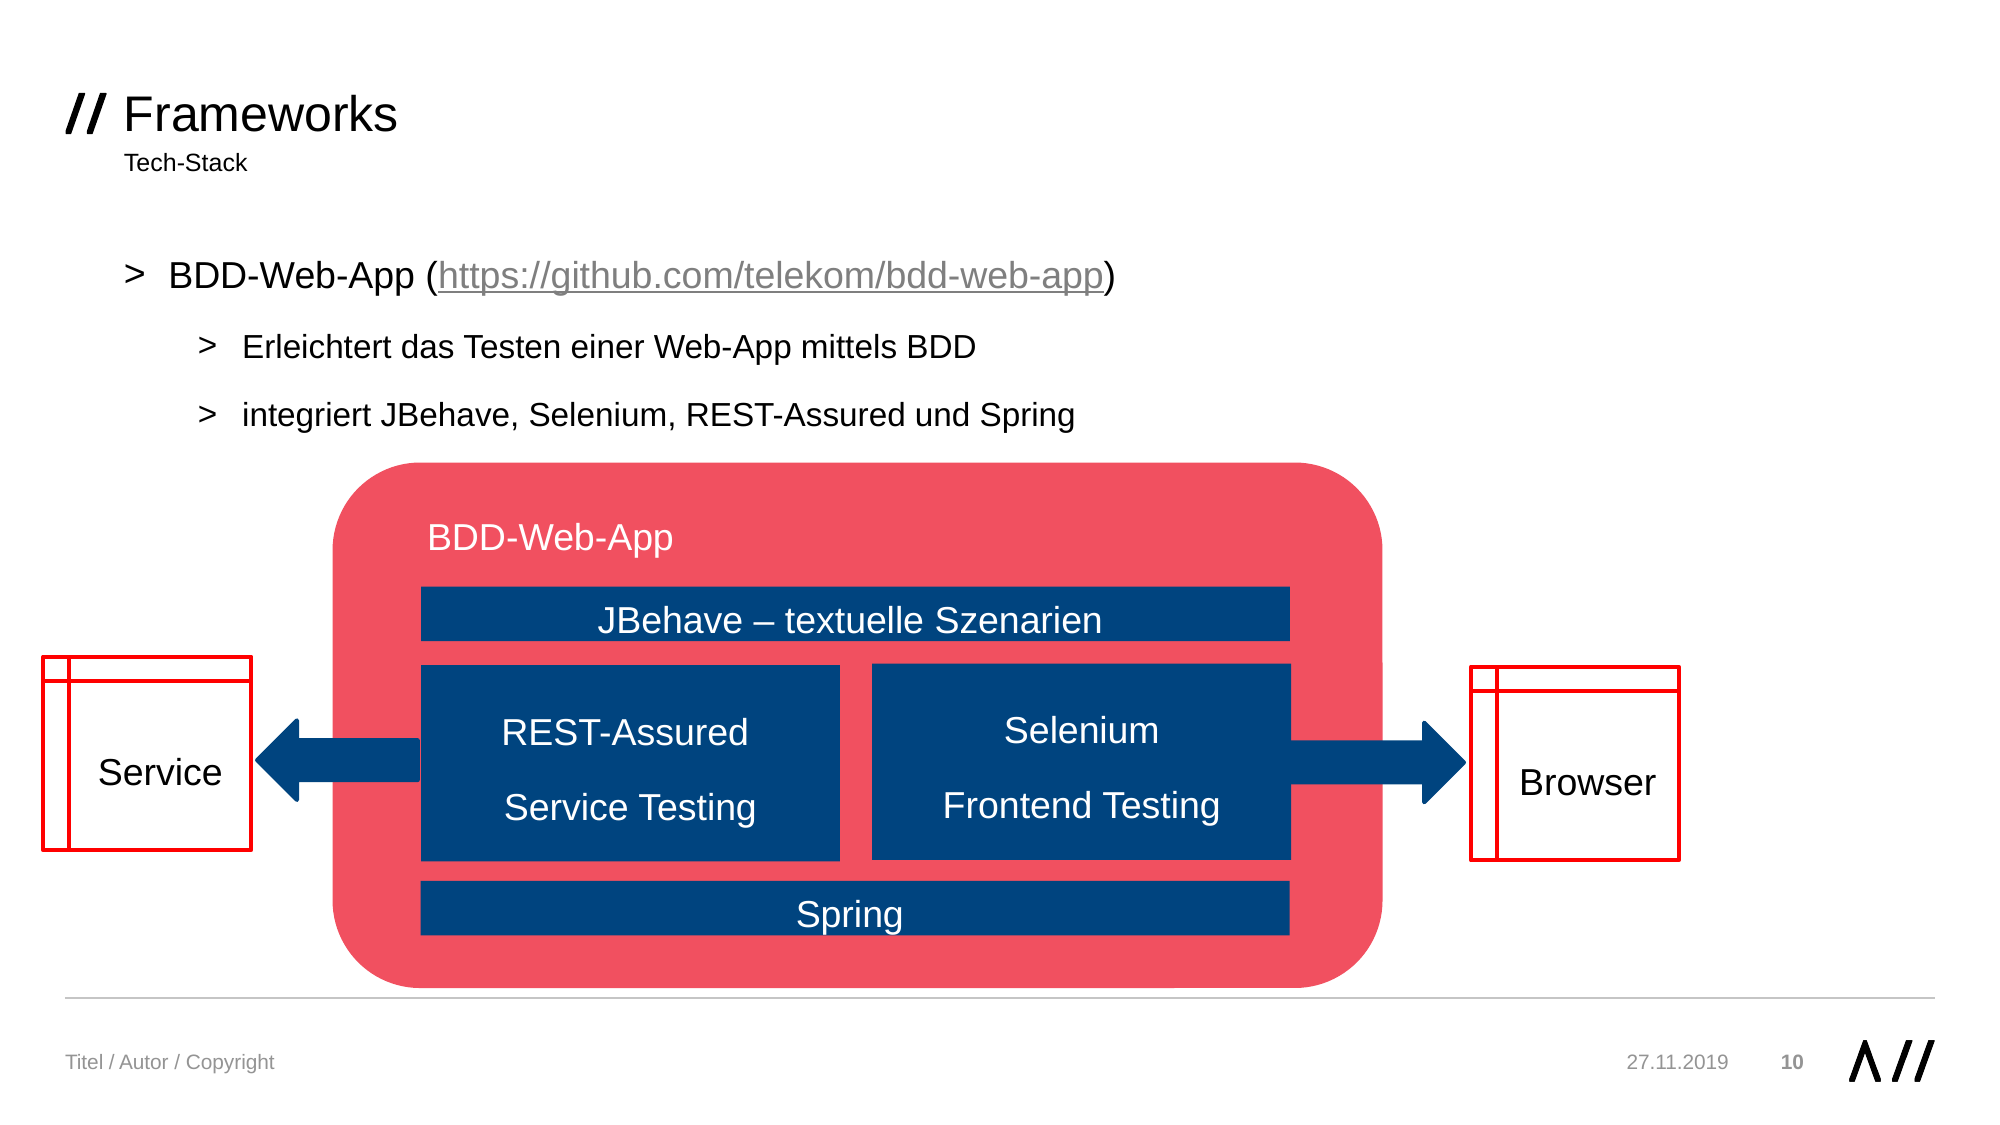

# Frameworks
Tech-Stack
BDD-Web-App (https://github.com/telekom/bdd-web-app)
Erleichtert das Testen einer Web-App mittels BDD
integriert JBehave, Selenium, REST-Assured und Spring

BDD-Web-App
JBehave – textuelle Szenarien
Service
Selenium
Frontend Testing
REST-Assured
Service Testing
Browser

Spring
Titel / Autor / Copyright
27.11.2019
10